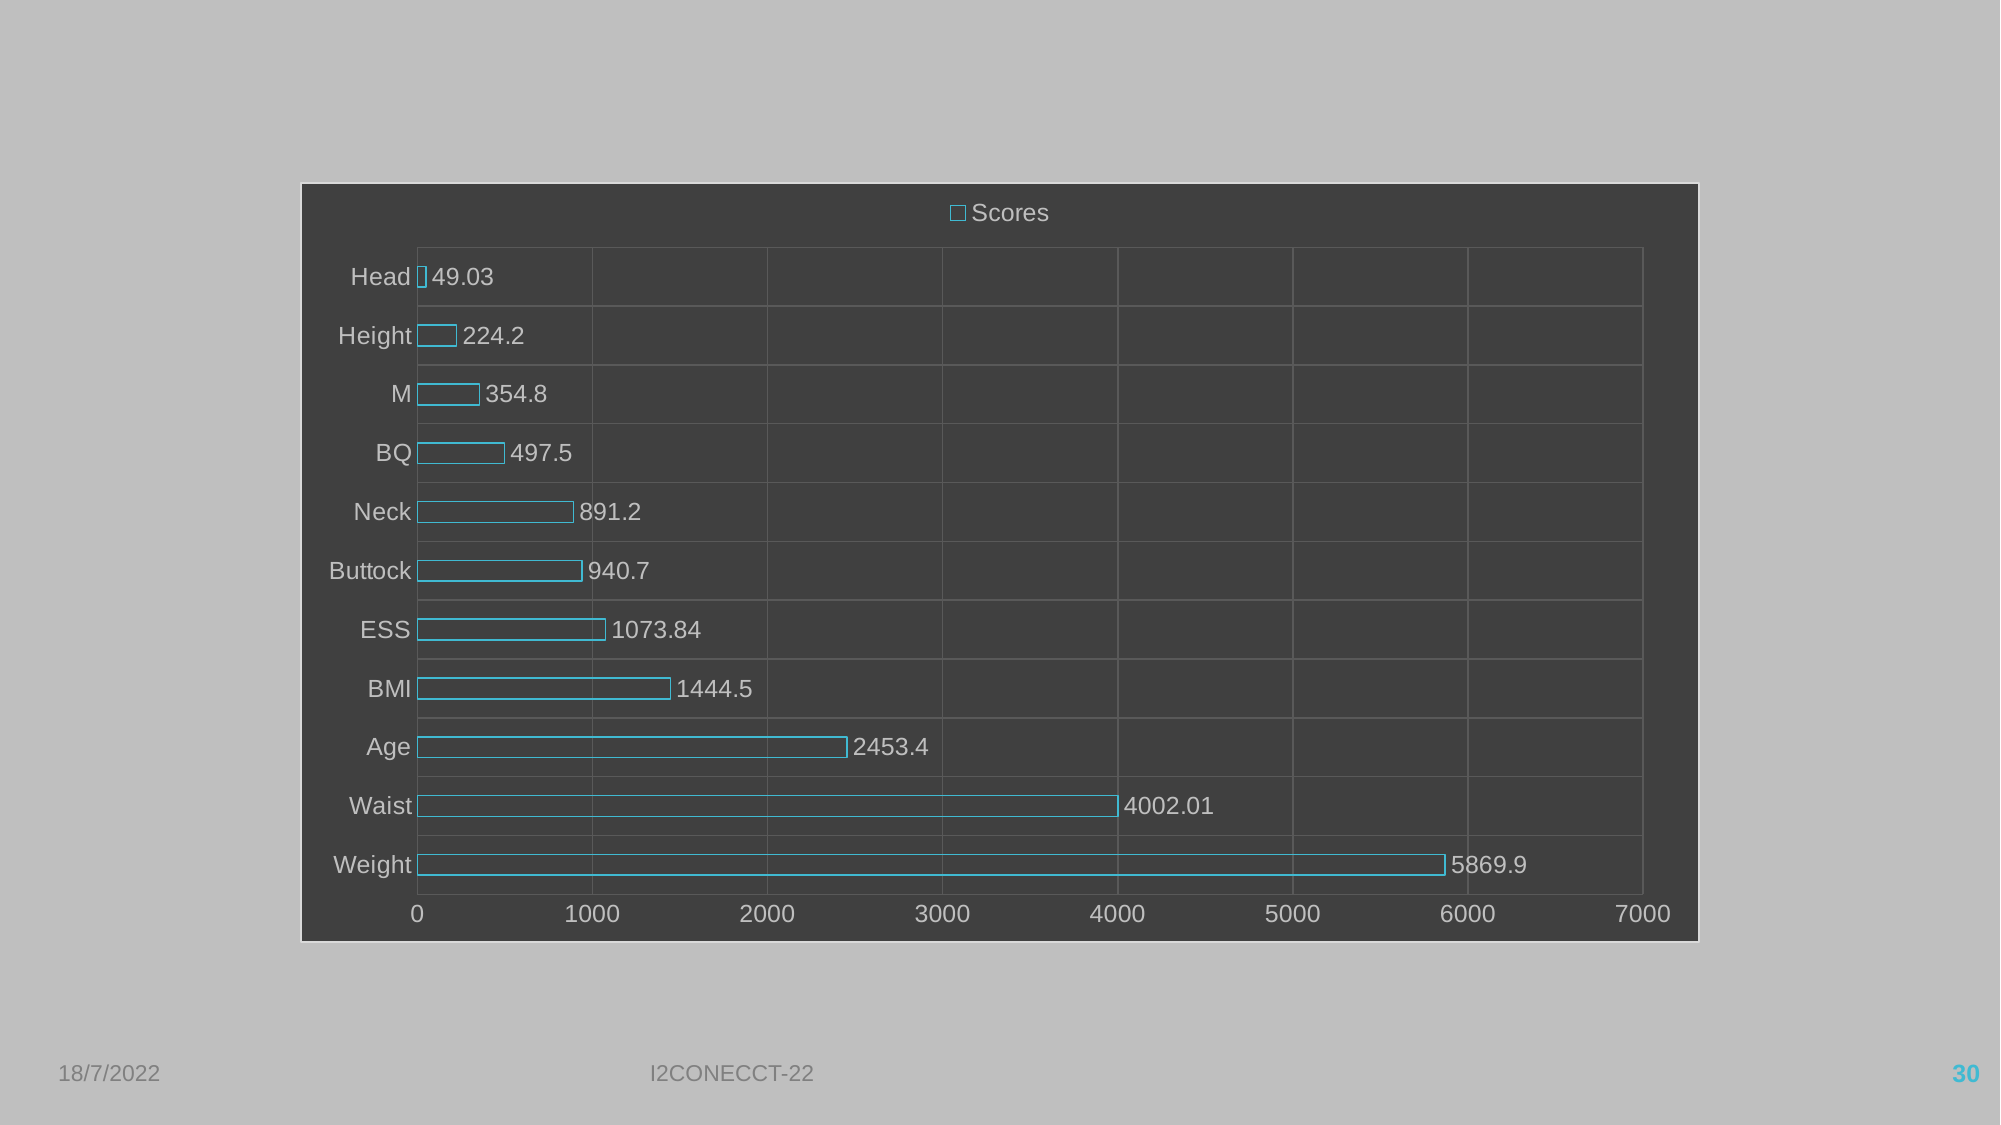

### Chart

| Category | Scores |
|---|---|
| Weight | 5869.9 |
| Waist | 4002.01 |
| Age | 2453.4 |
| BMI | 1444.5 |
| ESS | 1073.84 |
| Buttock | 940.7 |
| Neck | 891.2 |
| BQ | 497.5 |
| M | 354.8 |
| Height | 224.2 |
| Head | 49.03 |
18/7/2022
I2CONECCT-22
30